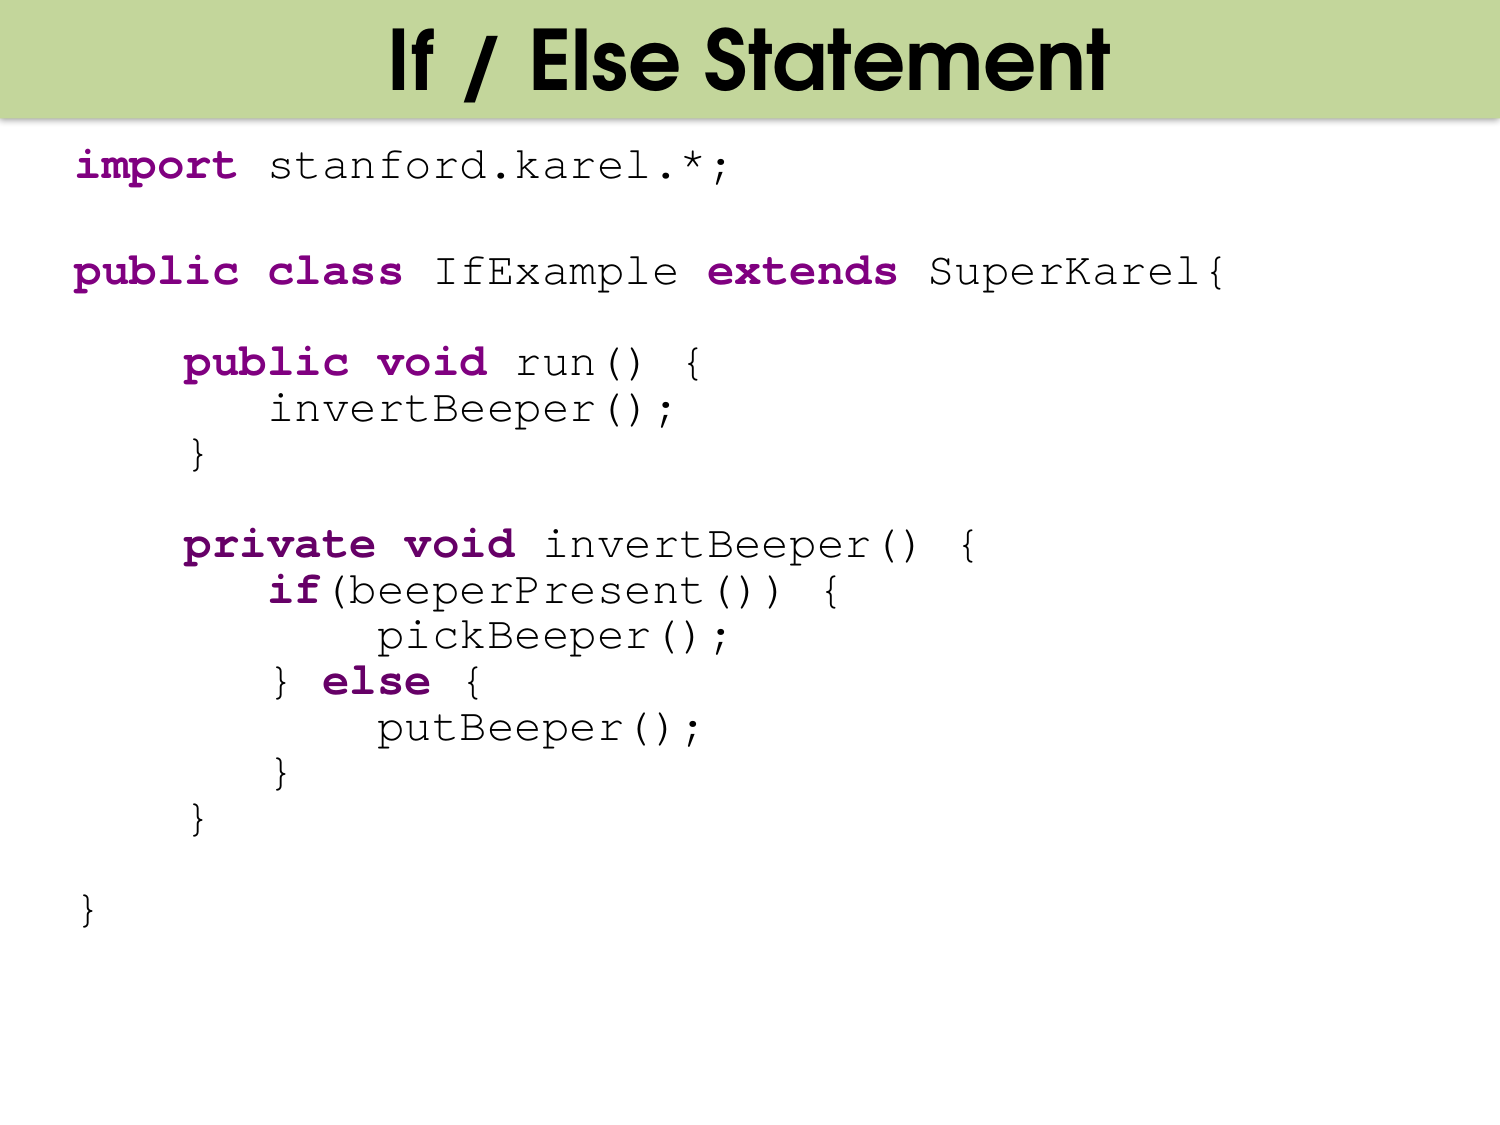

If / Else Statement
import stanford.karel.*;

public class IfExample extends SuperKarel{

    public void run() {
       invertBeeper();
    }

    private void invertBeeper() {
       if(beeperPresent()) {
           pickBeeper();
       } else {
           putBeeper();
       }
    }

}